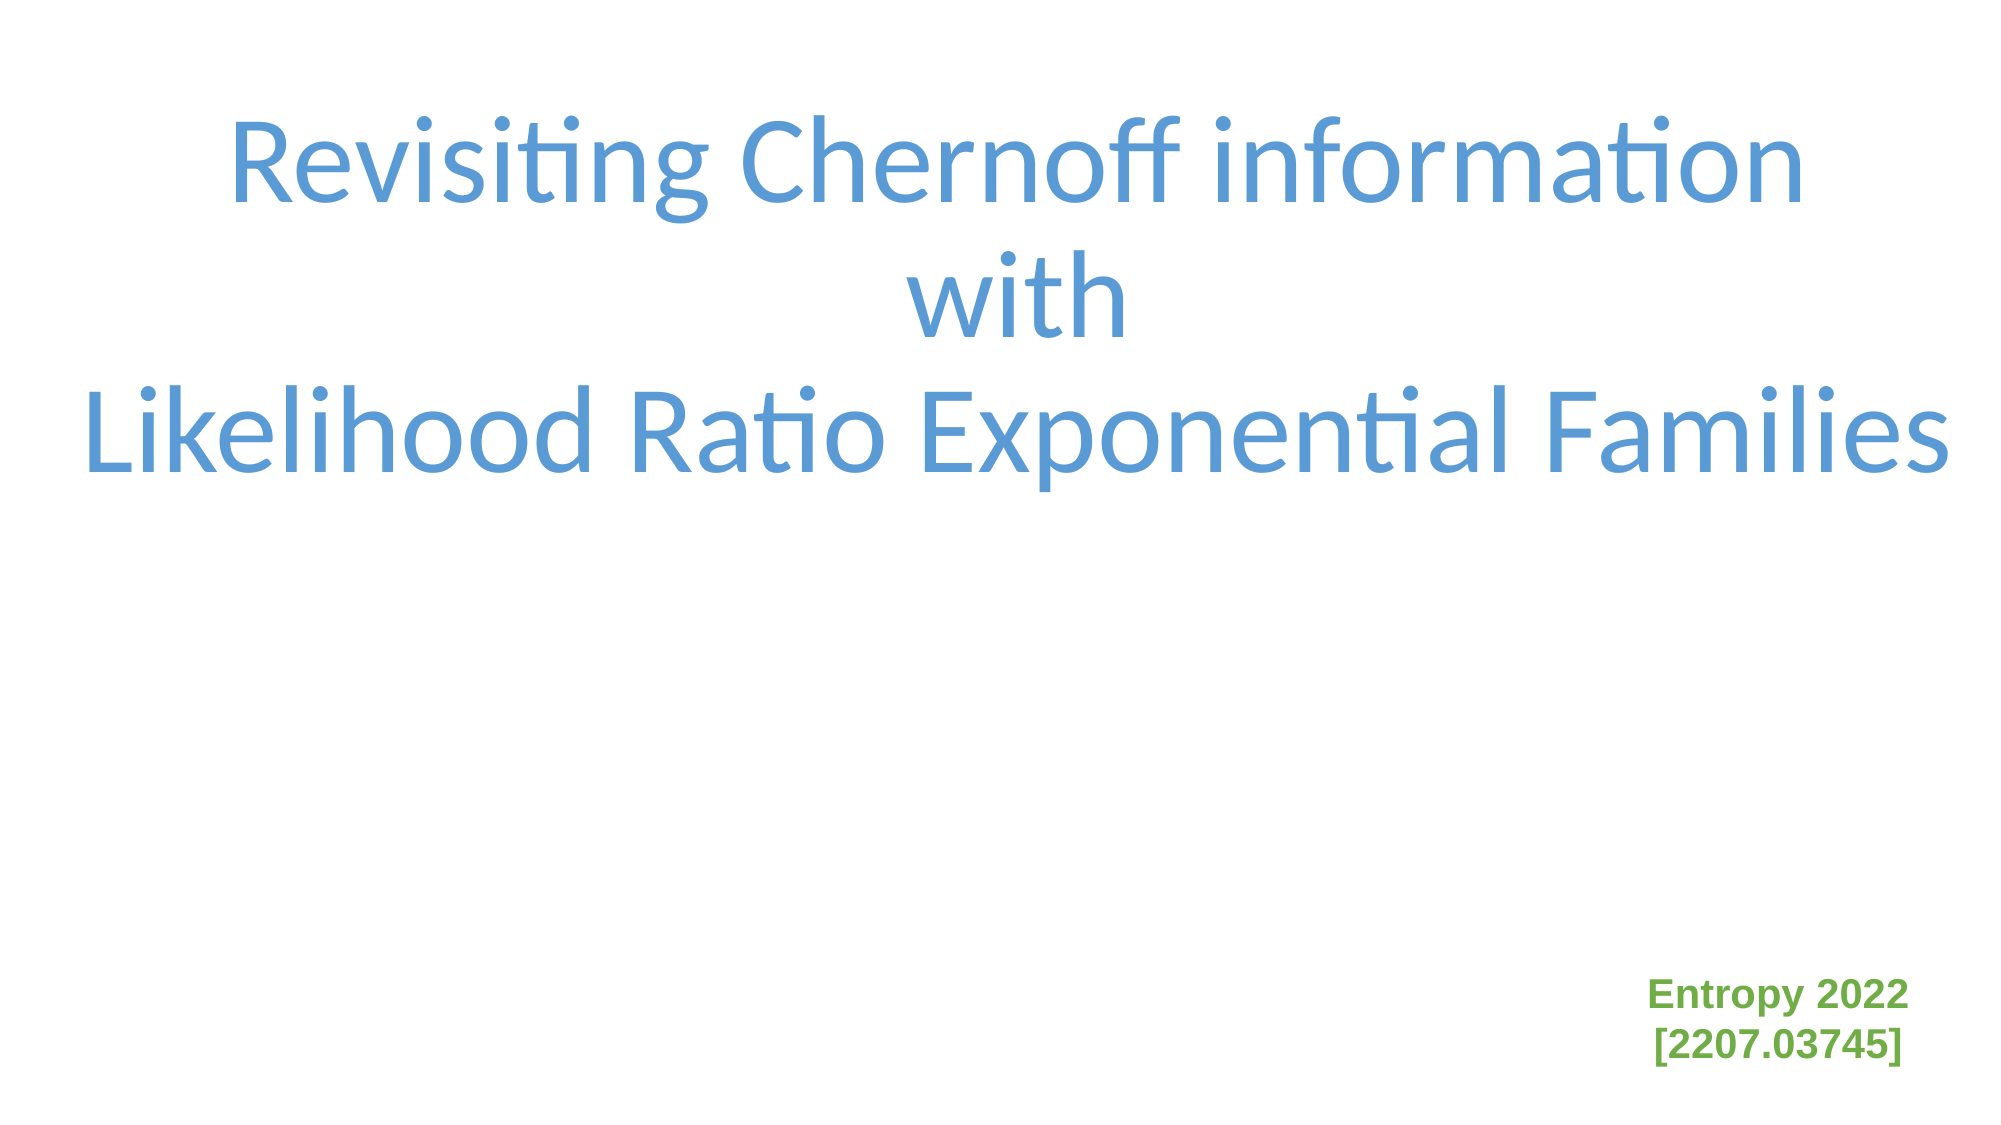

# Revisiting Chernoff information with Likelihood Ratio Exponential Families
Entropy 2022
[2207.03745]